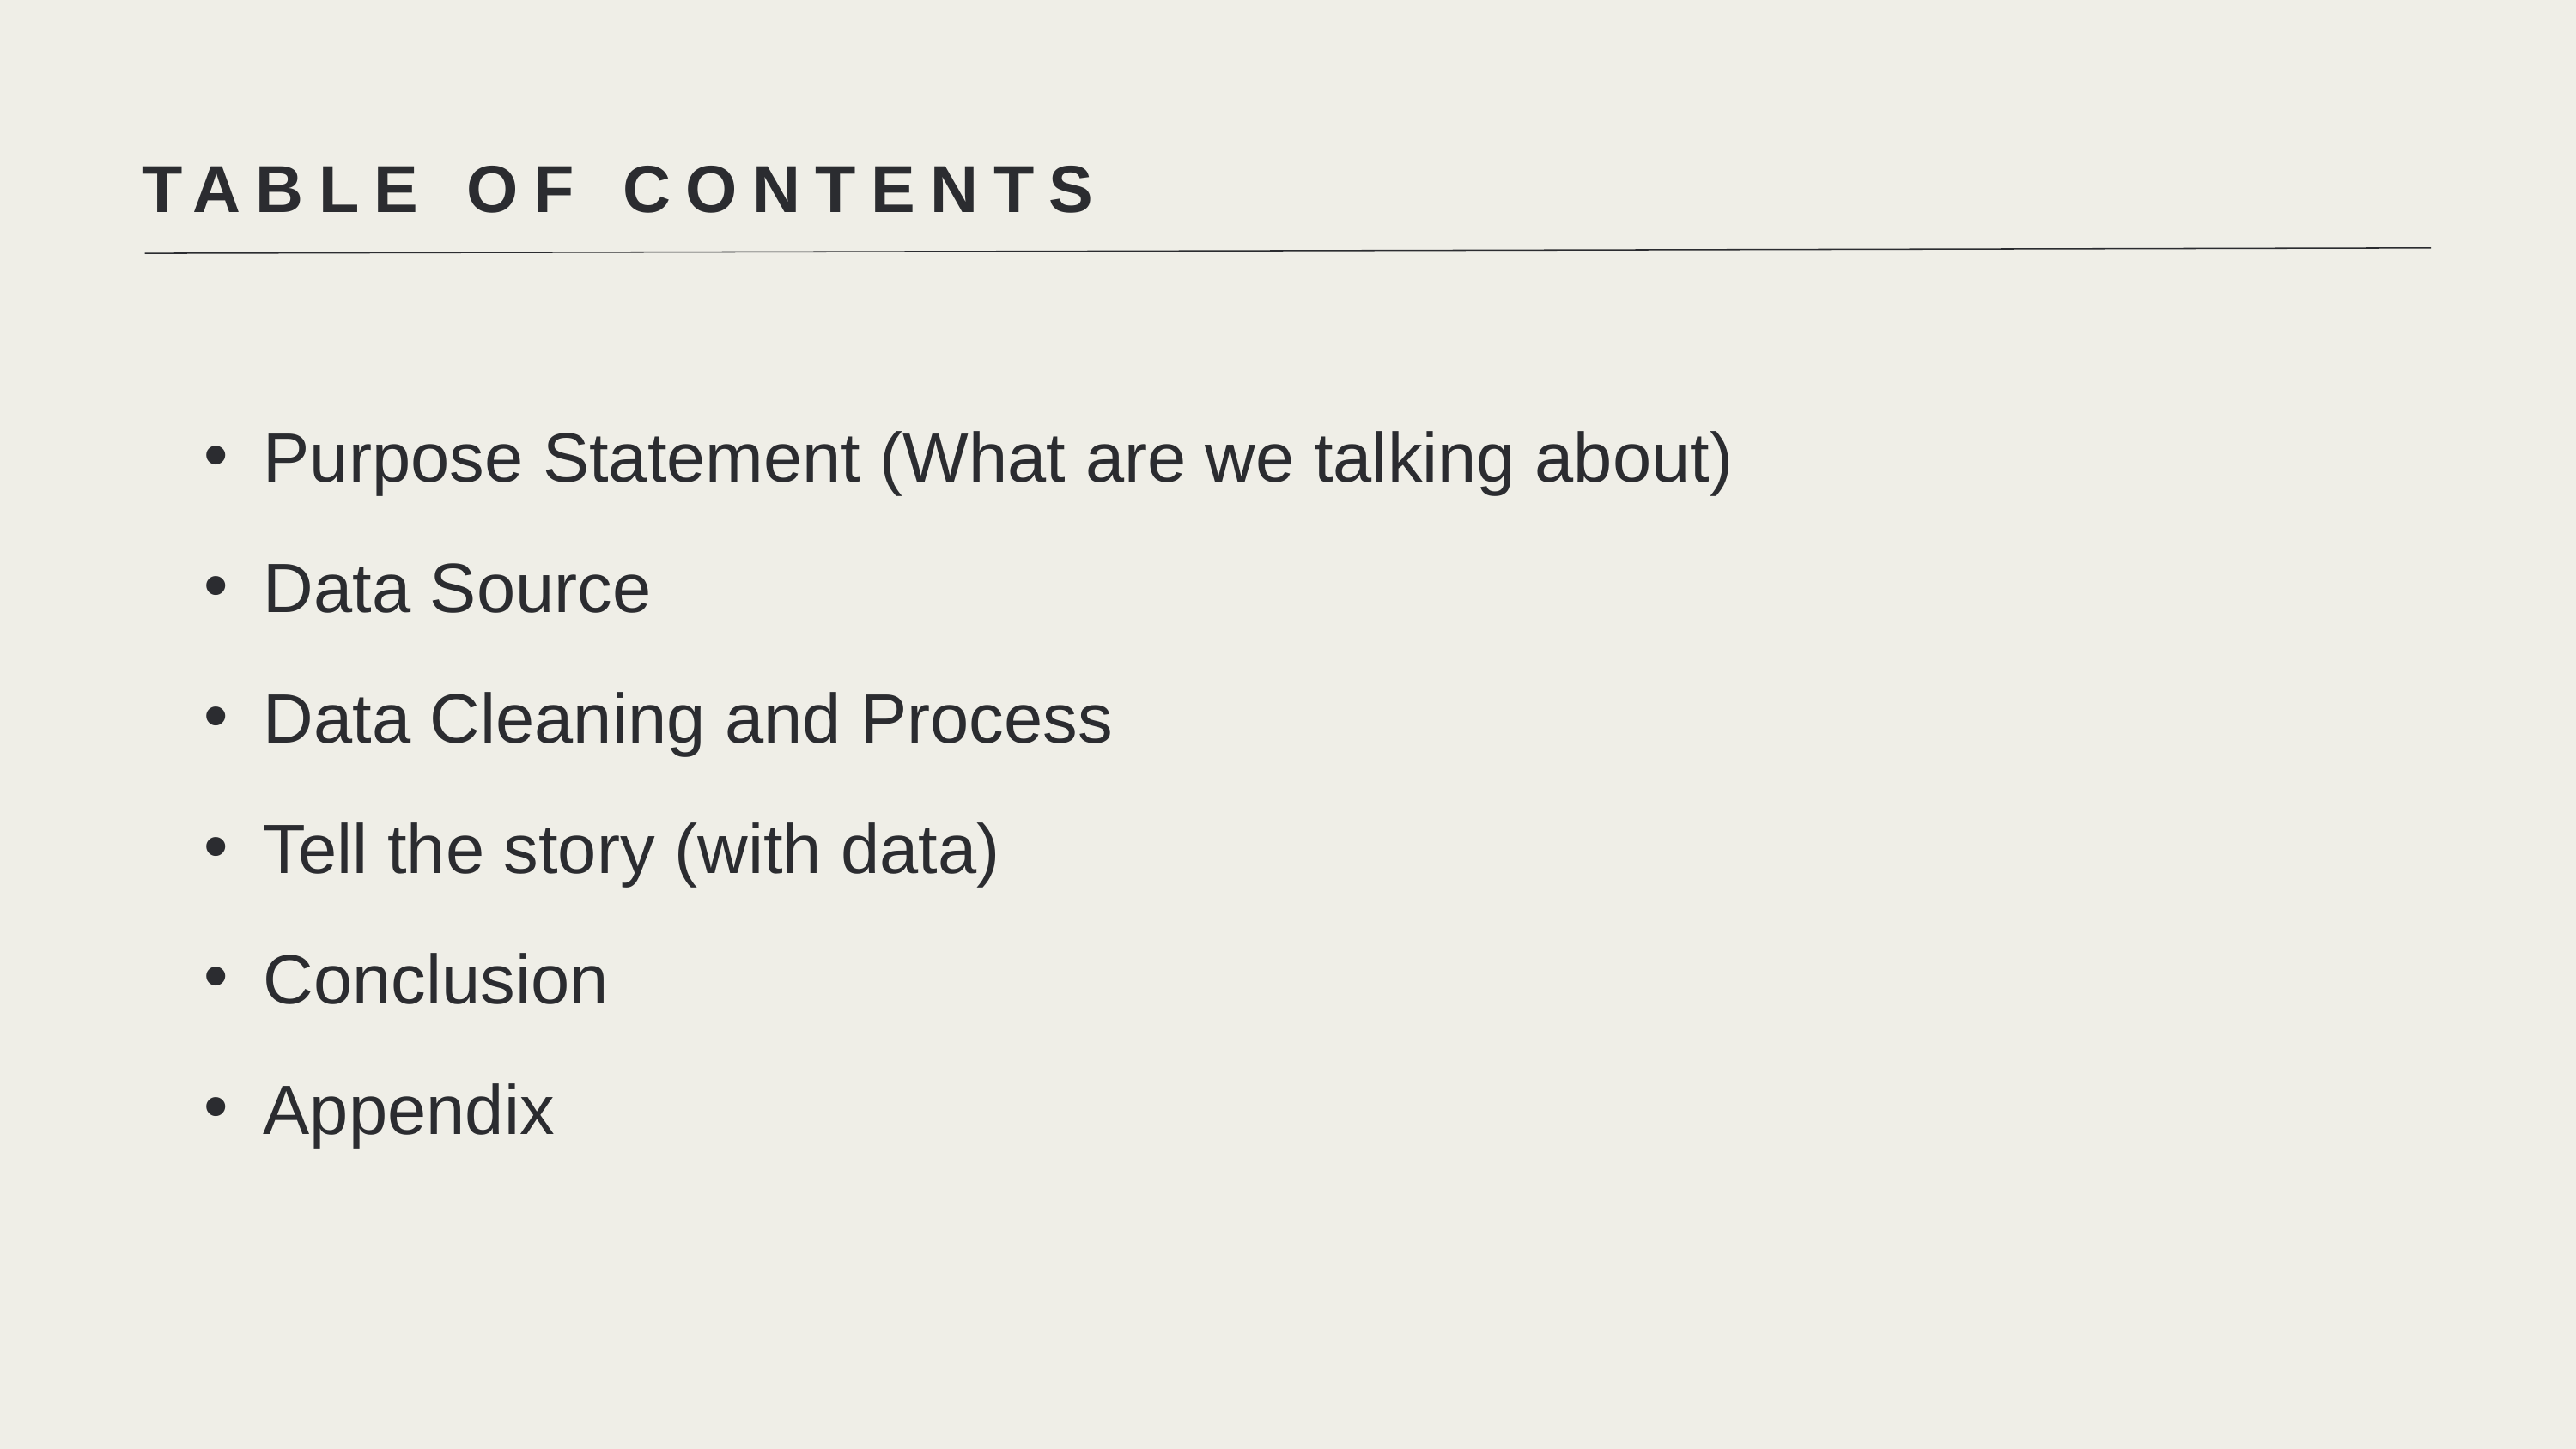

TABLE OF CONTENTS

Purpose Statement (What are we talking about)
Data Source
Data Cleaning and Process
Tell the story (with data)
Conclusion
Appendix